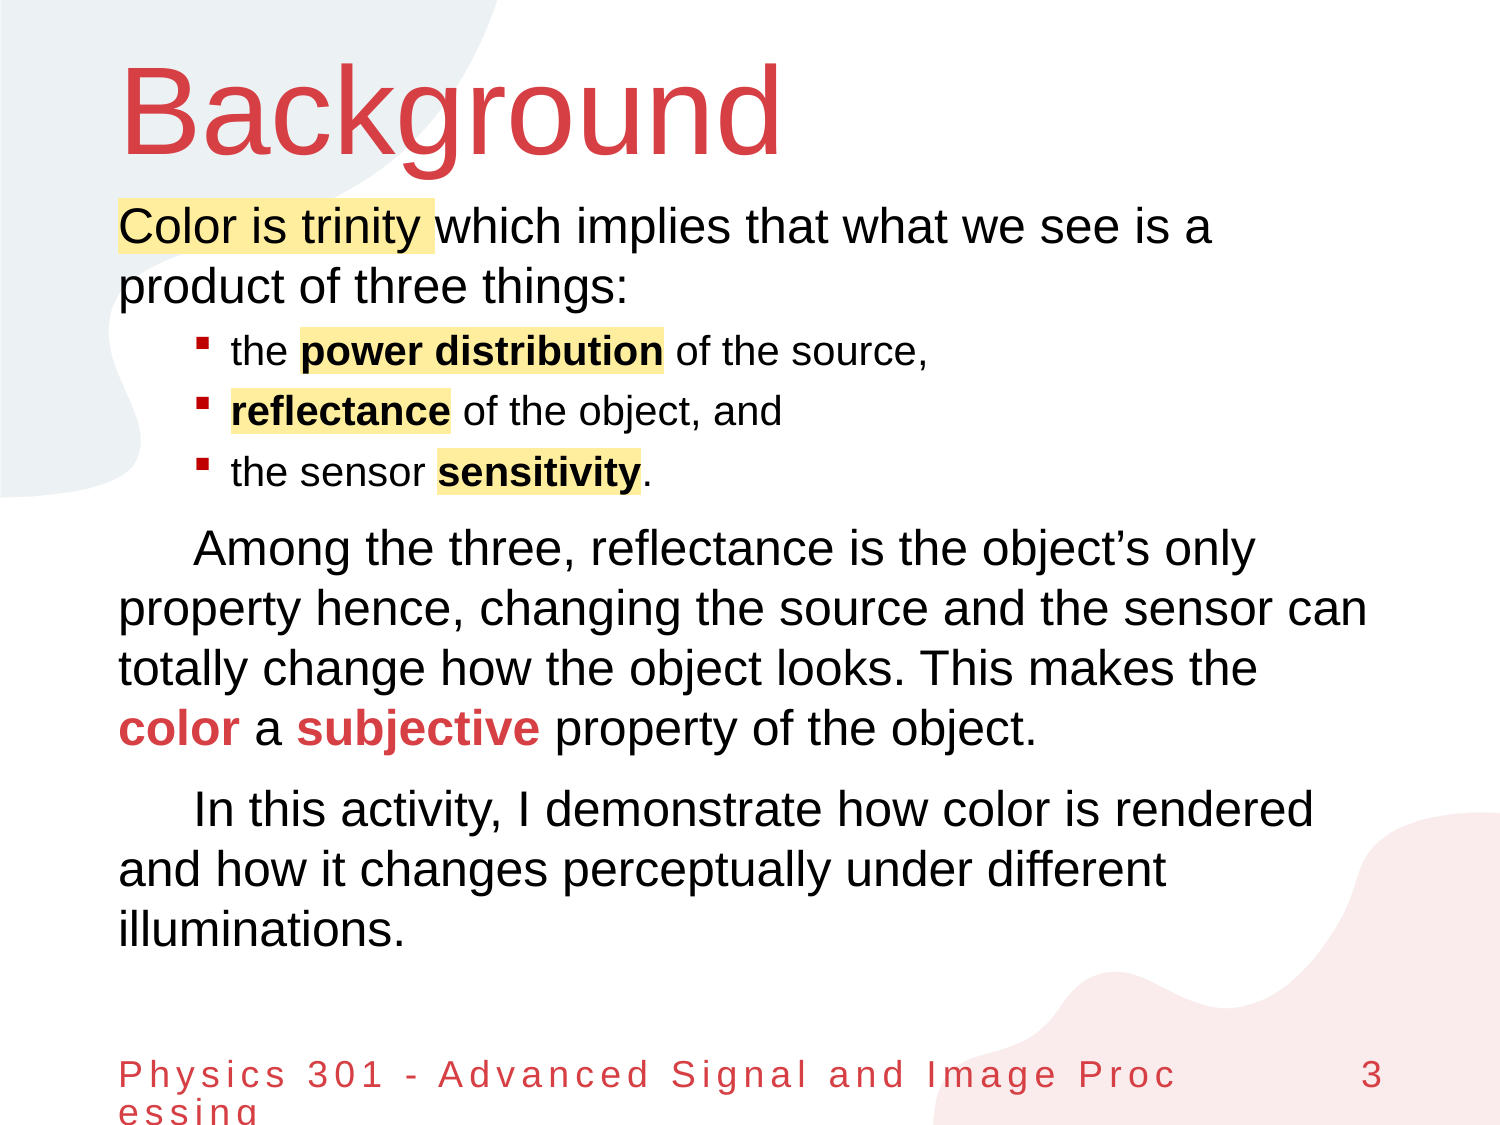

# Background
Color is trinity which implies that what we see is a product of three things:
the power distribution of the source,
reflectance of the object, and
the sensor sensitivity.
Among the three, reflectance is the object’s only property hence, changing the source and the sensor can totally change how the object looks. This makes the color a subjective property of the object.
In this activity, I demonstrate how color is rendered and how it changes perceptually under different illuminations.
Physics 301 - Advanced Signal and Image Processing
3